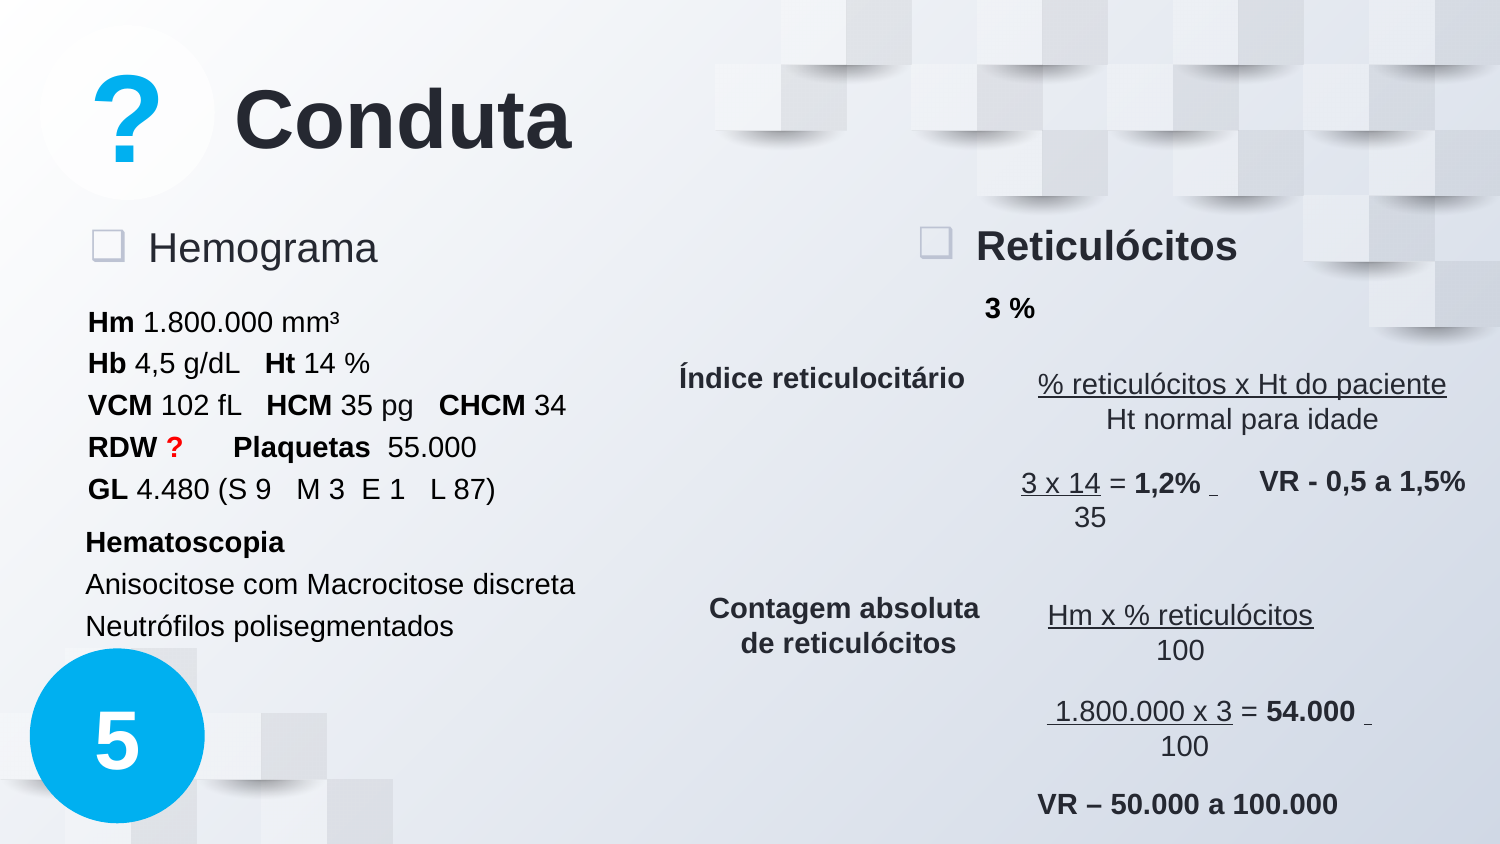

?
# Conduta
Reticulócitos
Hemograma
3 %
Hm 1.800.000 mm³
Hb 4,5 g/dL   Ht 14 %
VCM 102 fL   HCM 35 pg   CHCM 34
RDW ?      Plaquetas  55.000
GL 4.480 (S 9   M 3  E 1   L 87)
Índice reticulocitário
% reticulócitos x Ht do paciente
Ht normal para idade
VR - 0,5 a 1,5%
       3 x 14 = 1,2%
35
Hematoscopia
Anisocitose com Macrocitose discreta
Neutrófilos polisegmentados
Hm x % reticulócitos
100
Contagem absoluta
de reticulócitos
5
       1.800.000 x 3 = 54.000
100
VR – 50.000 a 100.000